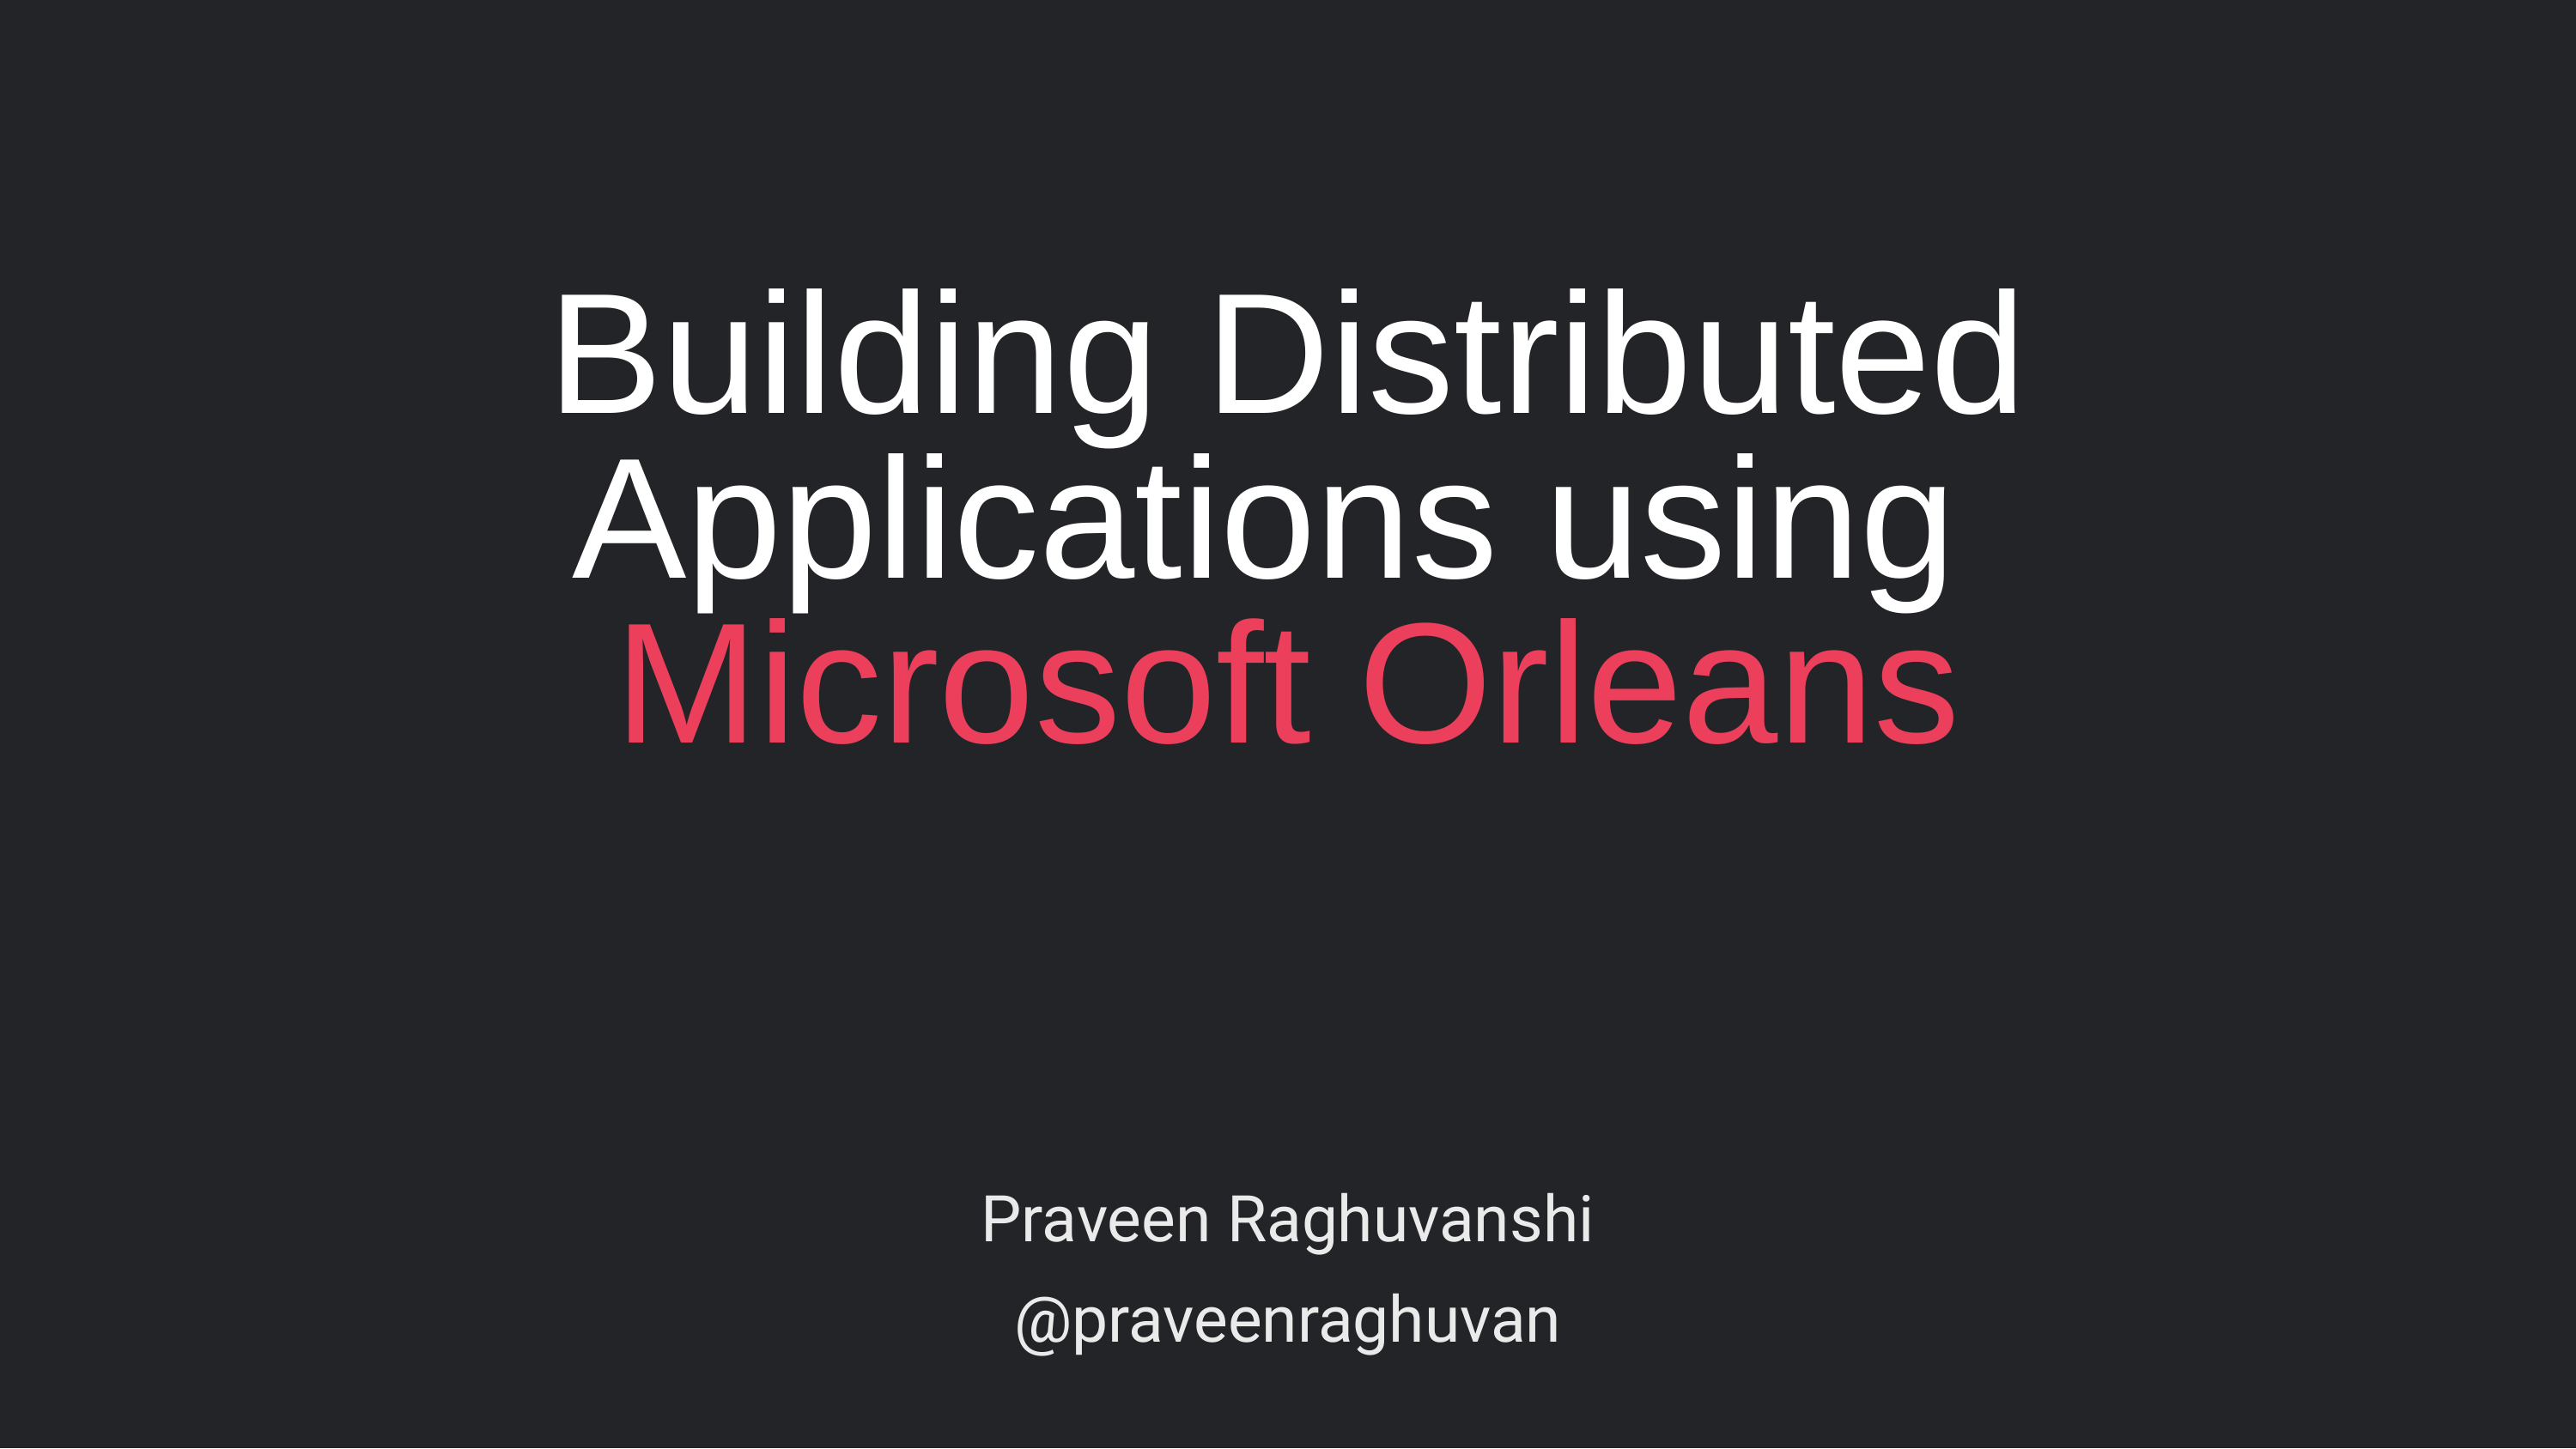

# Building Distributed Applications using Microsoft Orleans

Praveen Raghuvanshi
@praveenraghuvan